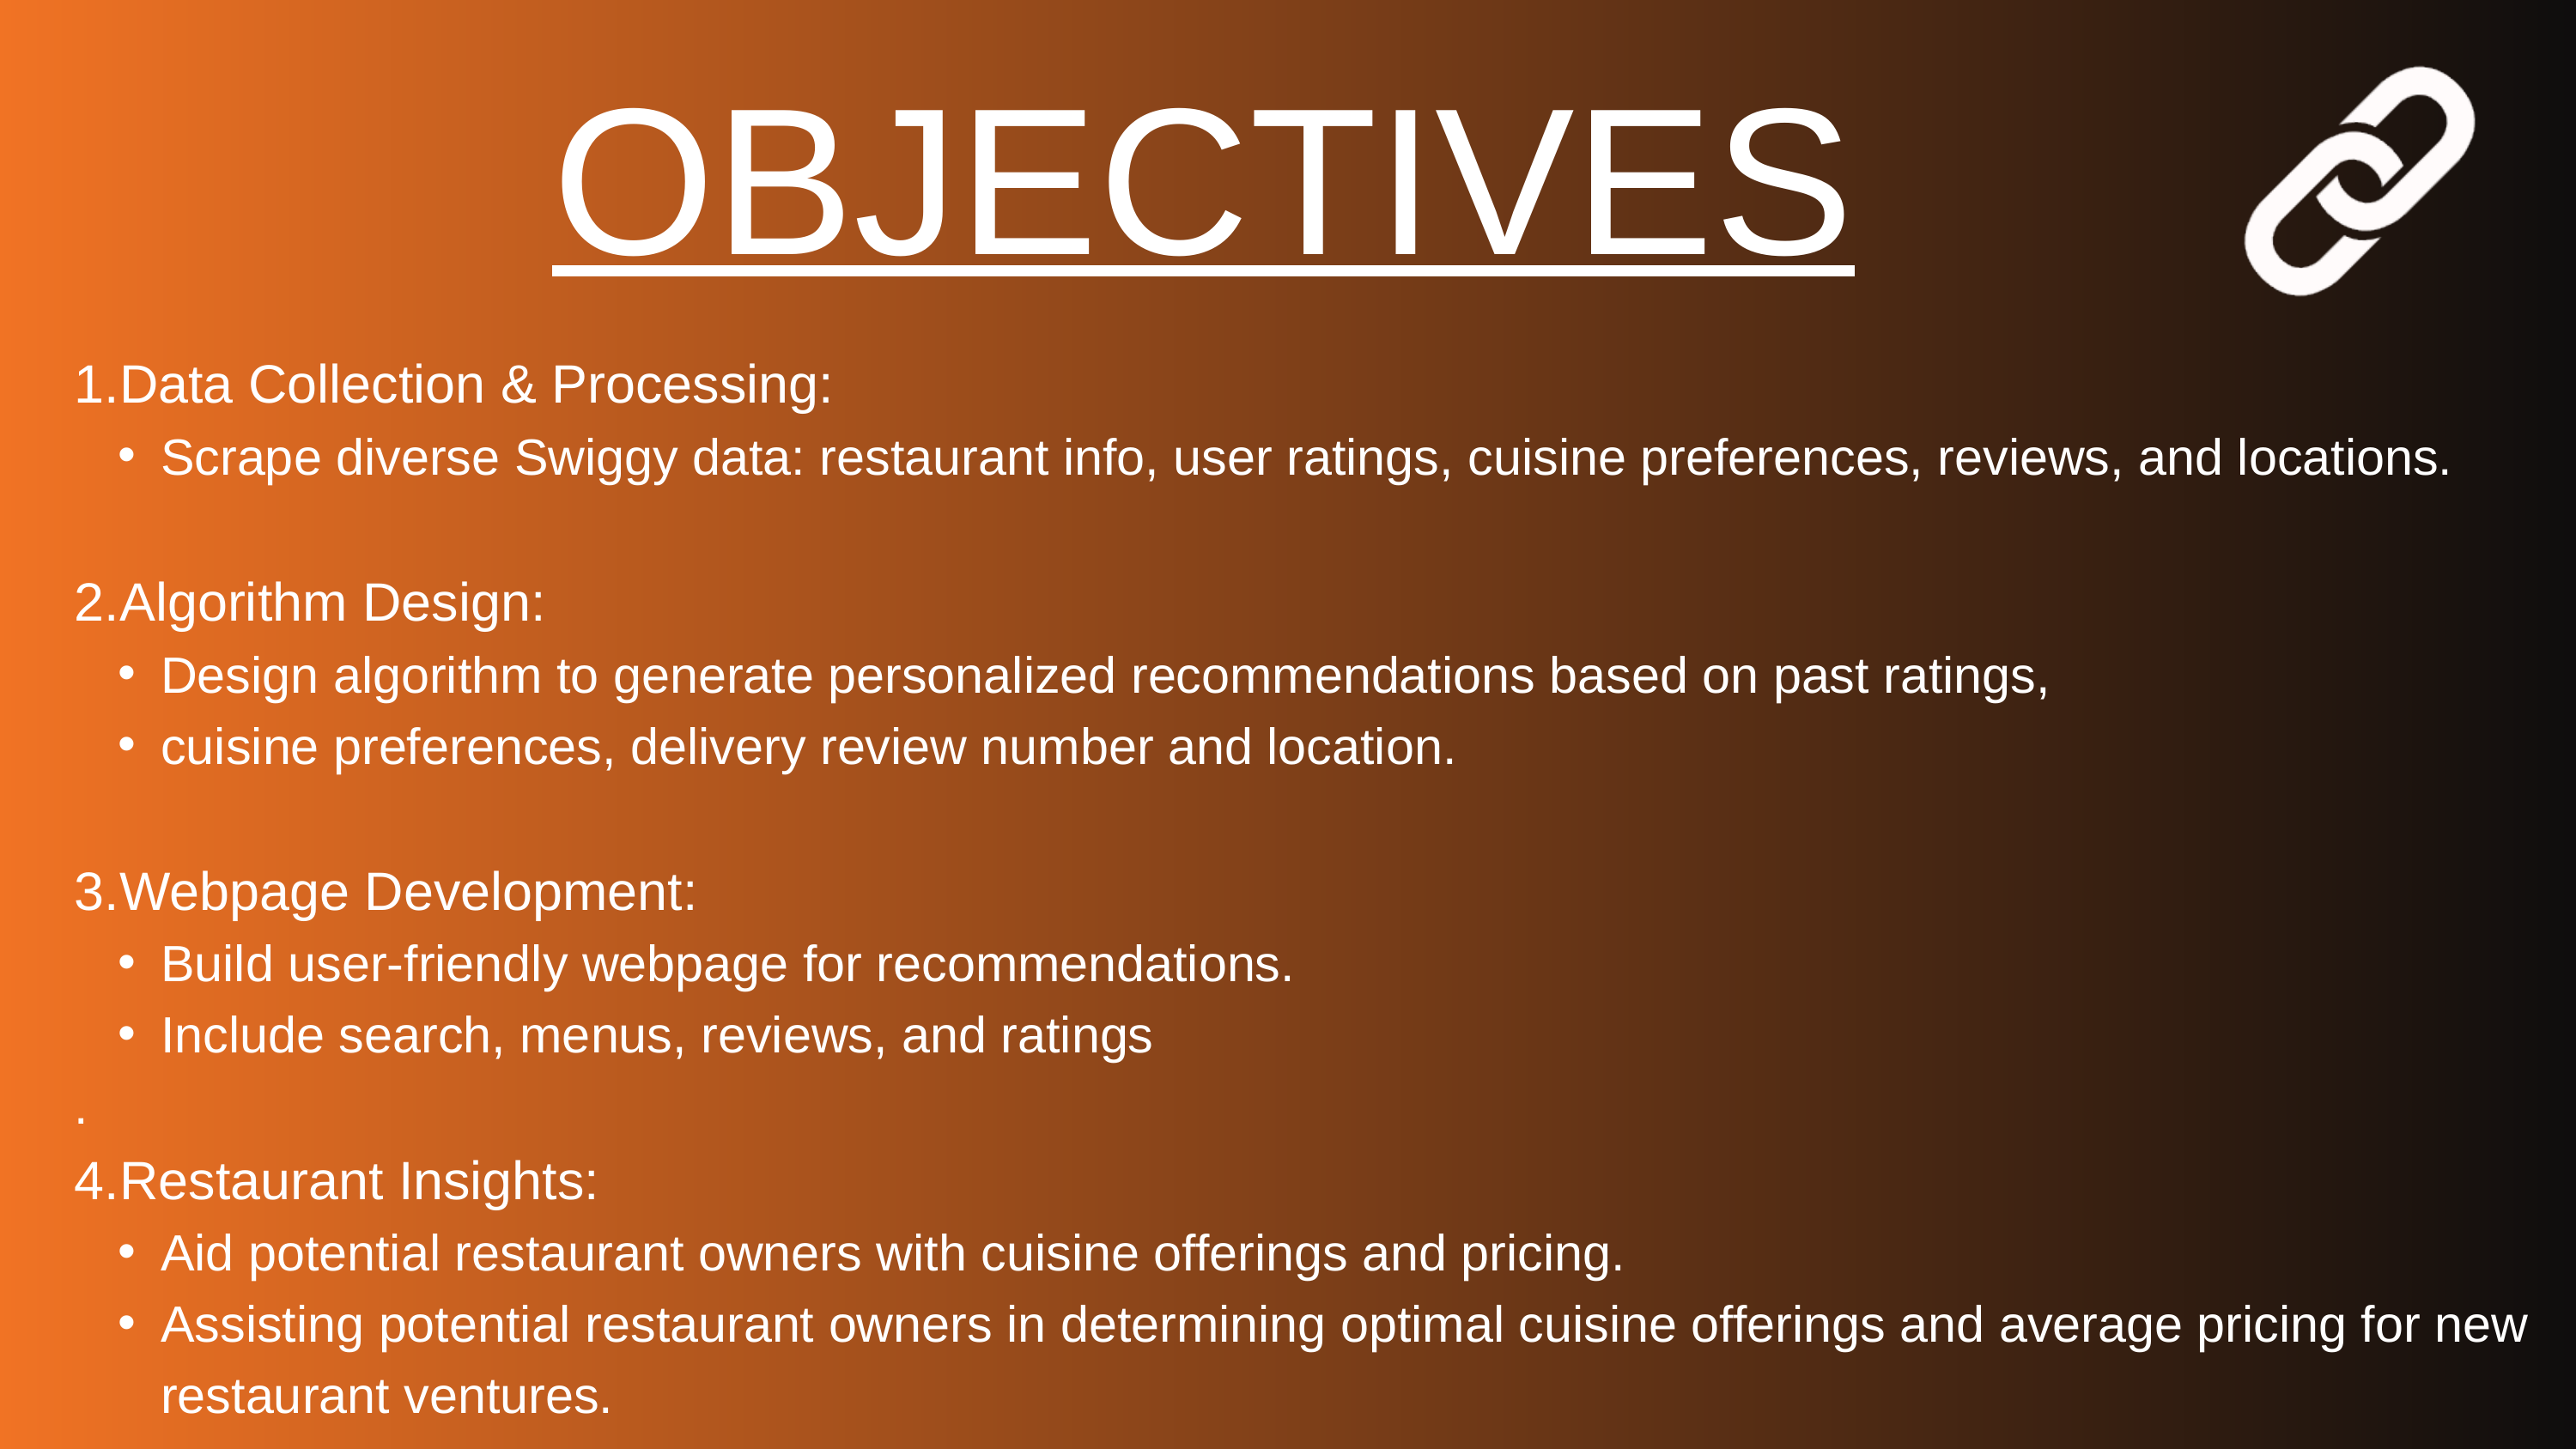

OBJECTIVES​

1.Data Collection & Processing:
Scrape diverse Swiggy data: restaurant info, user ratings, cuisine preferences, reviews, and locations.

2.Algorithm Design:
Design algorithm to generate personalized recommendations based on past ratings,
cuisine preferences, delivery review number and location.

3.Webpage Development:
Build user-friendly webpage for recommendations.
Include search, menus, reviews, and ratings
.
4.Restaurant Insights:
Aid potential restaurant owners with cuisine offerings and pricing.
Assisting potential restaurant owners in determining optimal cuisine offerings and average pricing for new restaurant ventures.